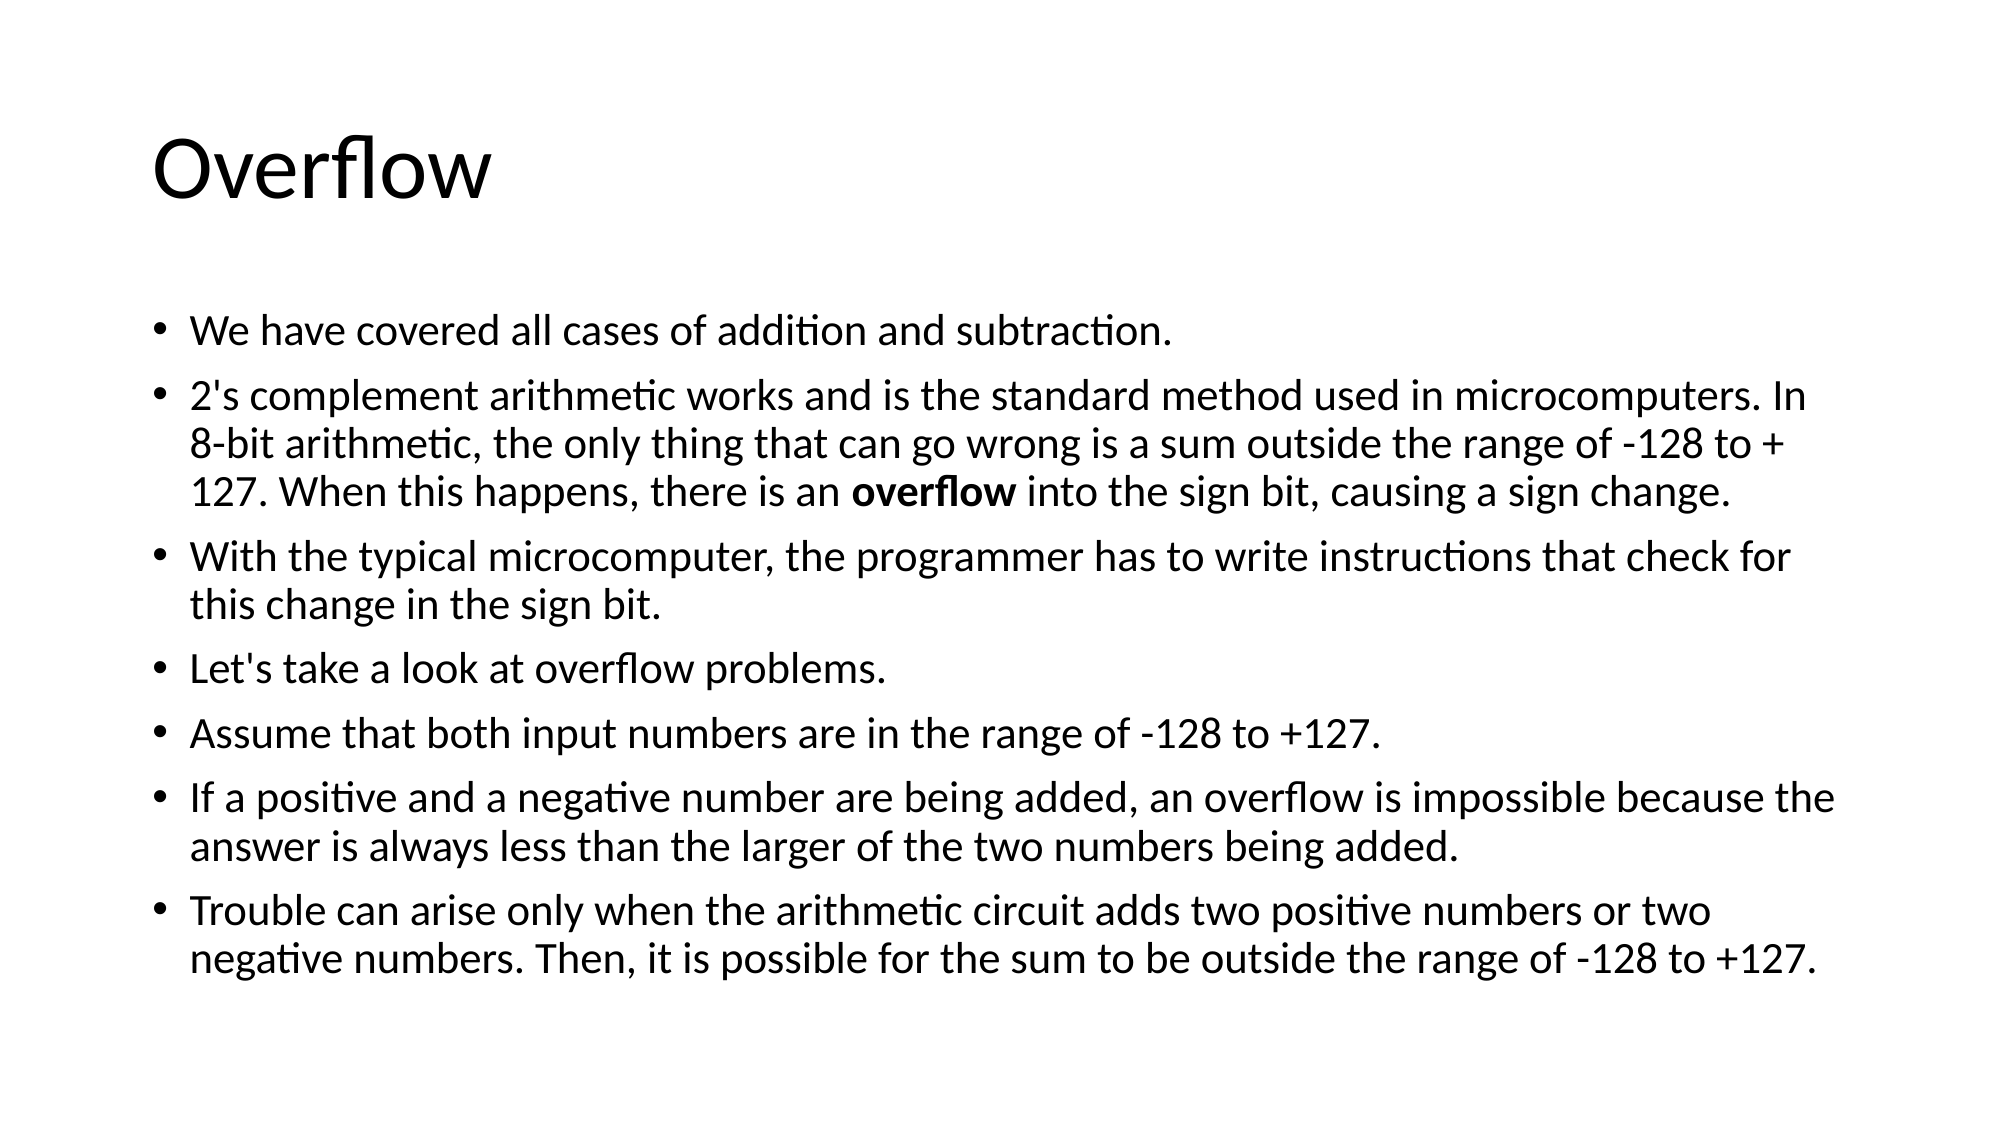

# Overflow
We have covered all cases of addition and subtraction.
2's complement arithmetic works and is the standard method used in microcomputers. In 8-bit arithmetic, the only thing that can go wrong is a sum outside the range of -128 to + 127. When this happens, there is an overflow into the sign bit, causing a sign change.
With the typical microcomputer, the programmer has to write instructions that check for this change in the sign bit.
Let's take a look at overflow problems.
Assume that both input numbers are in the range of -128 to +127.
If a positive and a negative number are being added, an overflow is impossible because the answer is always less than the larger of the two numbers being added.
Trouble can arise only when the arithmetic circuit adds two positive numbers or two negative numbers. Then, it is possible for the sum to be outside the range of -128 to +127.